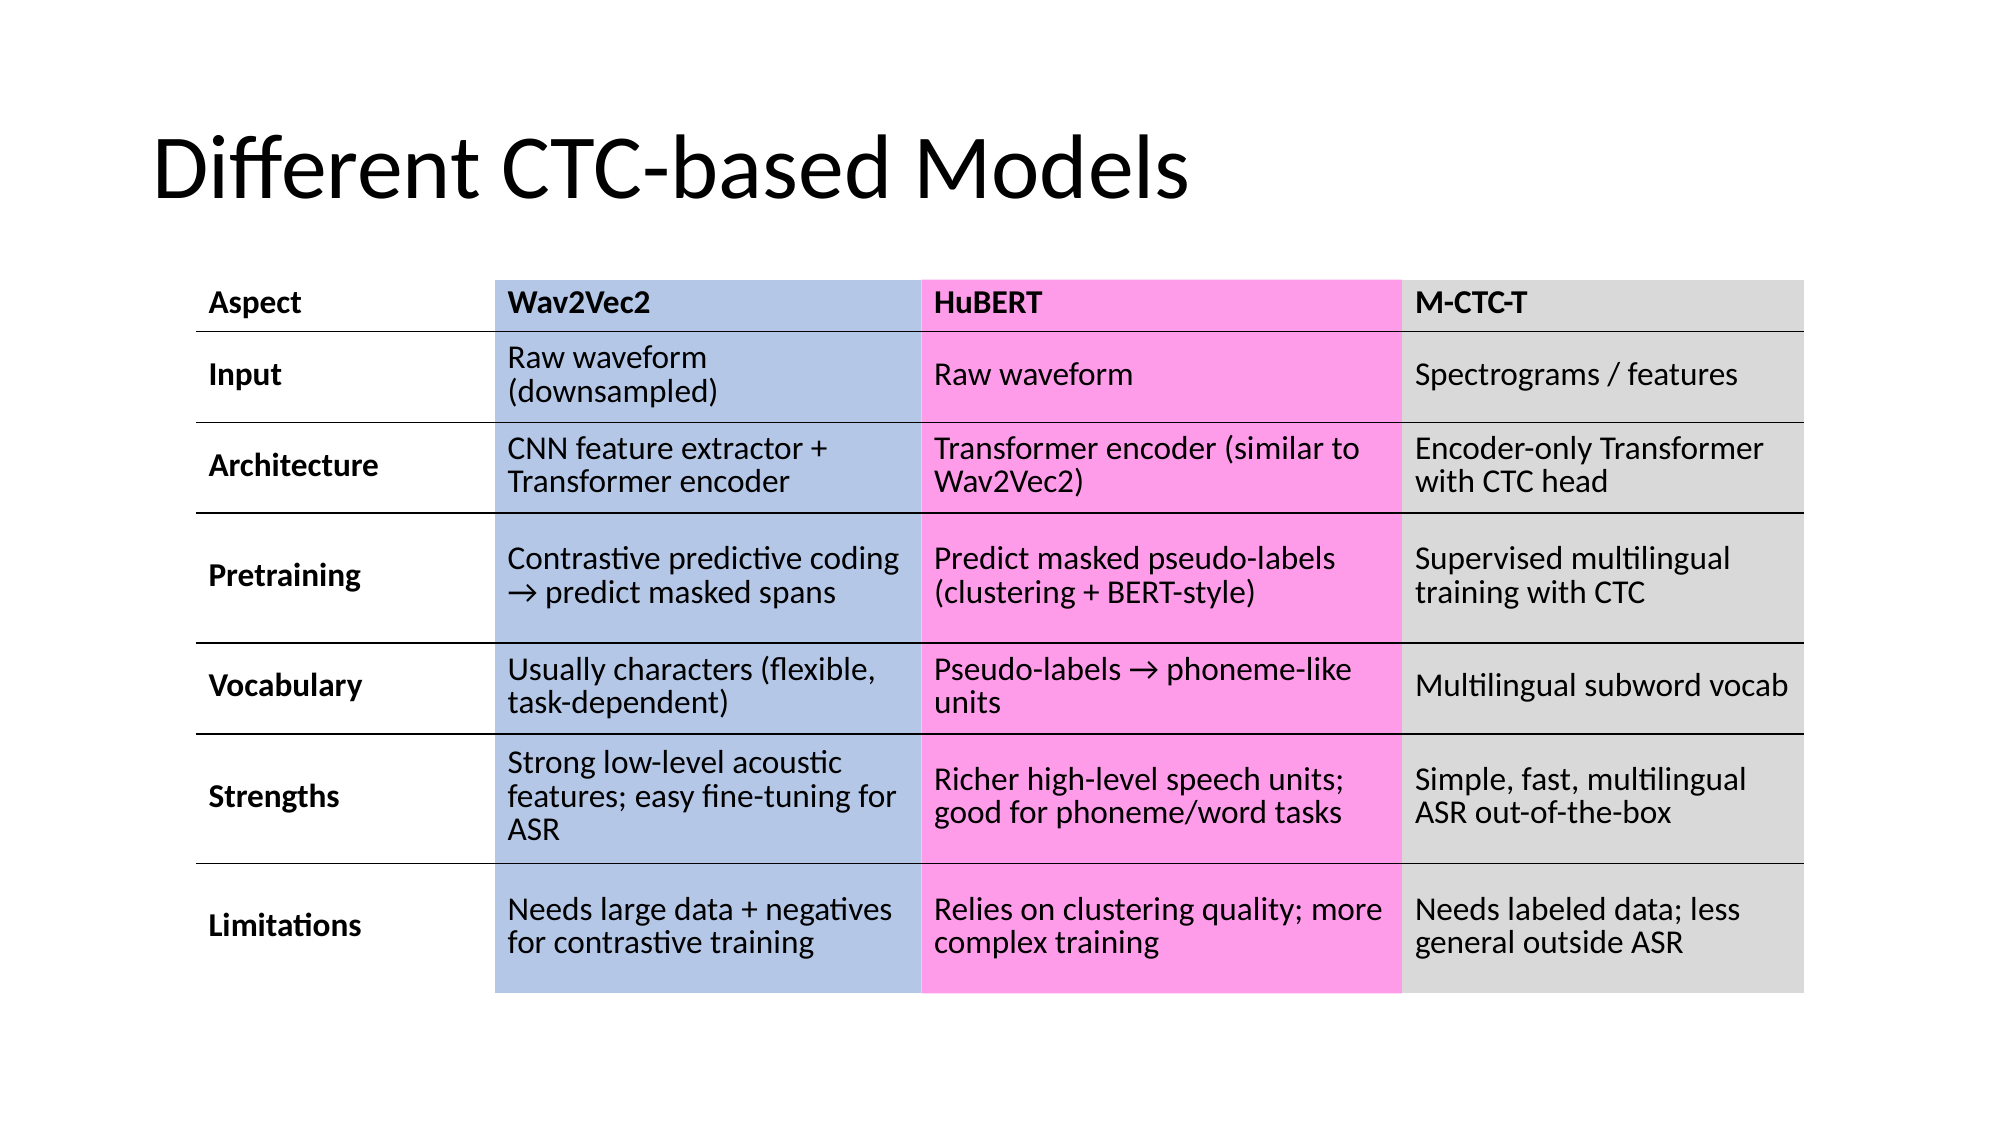

# Different CTC-based Models
| Aspect | Wav2Vec2 | HuBERT | M-CTC-T |
| --- | --- | --- | --- |
| Input | Raw waveform (downsampled) | Raw waveform | Spectrograms / features |
| Architecture | CNN feature extractor + Transformer encoder | Transformer encoder (similar to Wav2Vec2) | Encoder-only Transformer with CTC head |
| Pretraining | Contrastive predictive coding → predict masked spans | Predict masked pseudo-labels (clustering + BERT-style) | Supervised multilingual training with CTC |
| Vocabulary | Usually characters (flexible, task-dependent) | Pseudo-labels → phoneme-like units | Multilingual subword vocab |
| Strengths | Strong low-level acoustic features; easy fine-tuning for ASR | Richer high-level speech units; good for phoneme/word tasks | Simple, fast, multilingual ASR out-of-the-box |
| Limitations | Needs large data + negatives for contrastive training | Relies on clustering quality; more complex training | Needs labeled data; less general outside ASR |